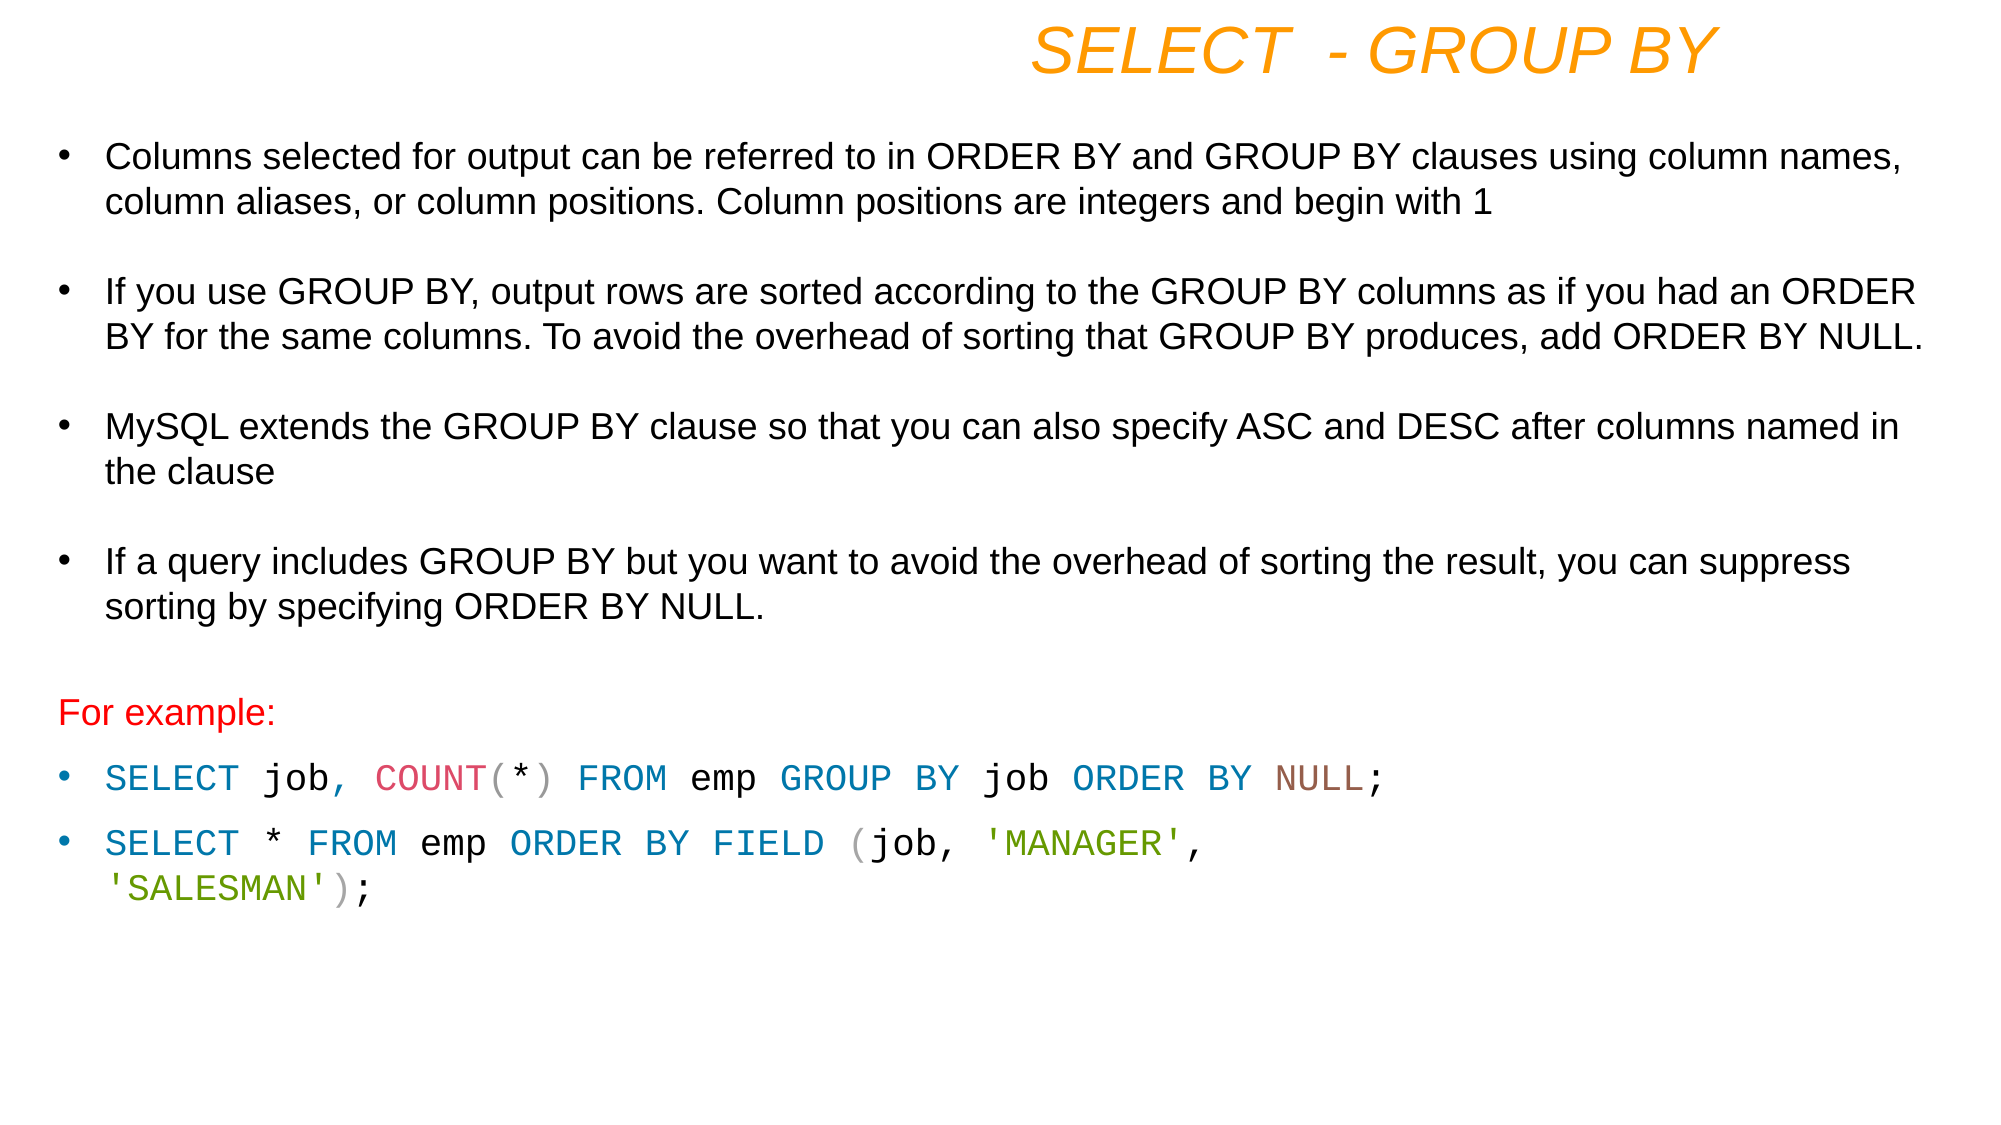

SELECT  - GROUP BY
Columns selected for output can be referred to in ORDER BY and GROUP BY clauses using column names, column aliases, or column positions. Column positions are integers and begin with 1

If you use GROUP BY, output rows are sorted according to the GROUP BY columns as if you had an ORDER BY for the same columns. To avoid the overhead of sorting that GROUP BY produces, add ORDER BY NULL.

MySQL extends the GROUP BY clause so that you can also specify ASC and DESC after columns named in the clause

If a query includes GROUP BY but you want to avoid the overhead of sorting the result, you can suppress sorting by specifying ORDER BY NULL.
For example:

SELECT job, COUNT(*) FROM emp GROUP BY job ORDER BY NULL;

SELECT * FROM emp ORDER BY FIELD (job, 'MANAGER', 'SALESMAN');